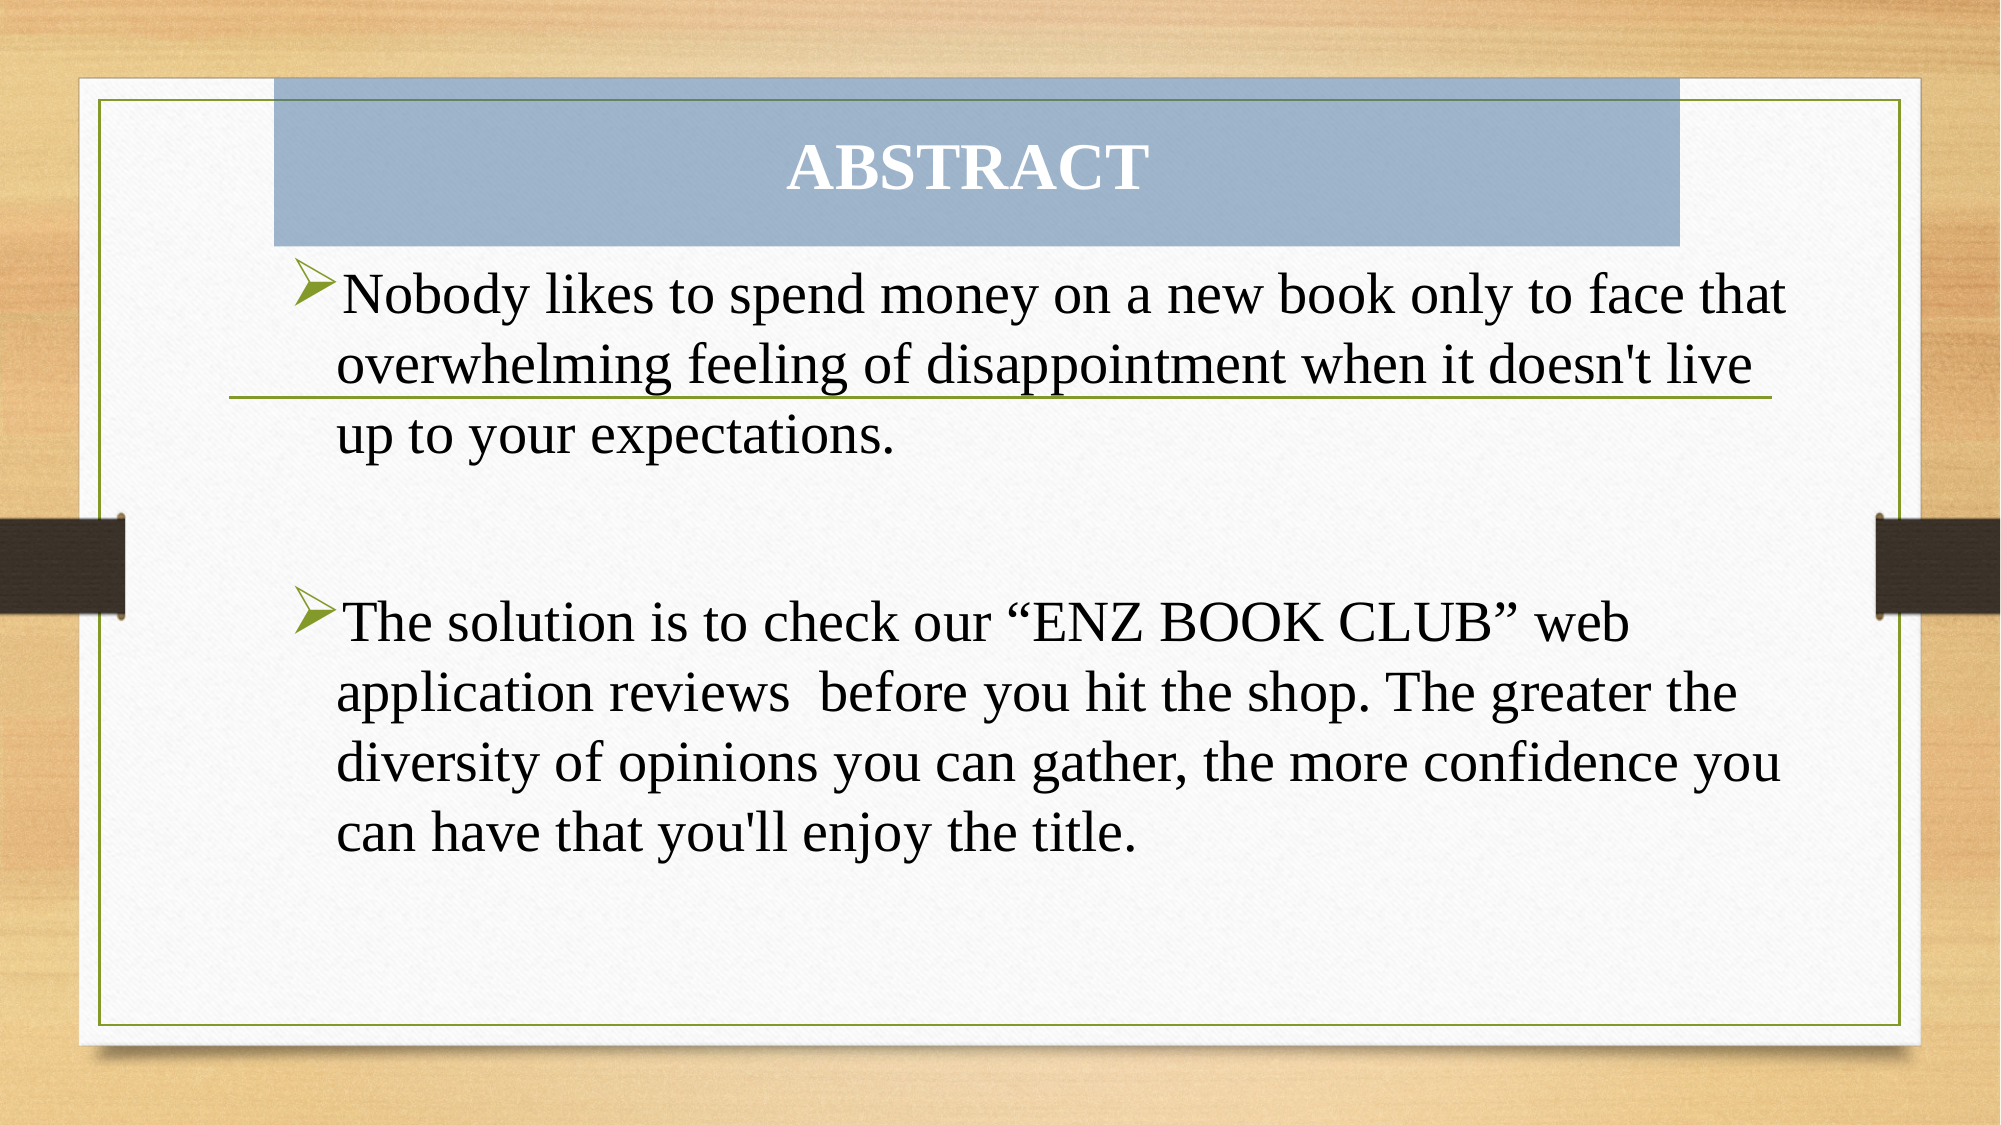

# ABSTRACT
Nobody likes to spend money on a new book only to face that overwhelming feeling of disappointment when it doesn't live up to your expectations.

The solution is to check our “ENZ BOOK CLUB” web application reviews  before you hit the shop. The greater the diversity of opinions you can gather, the more confidence you can have that you'll enjoy the title.